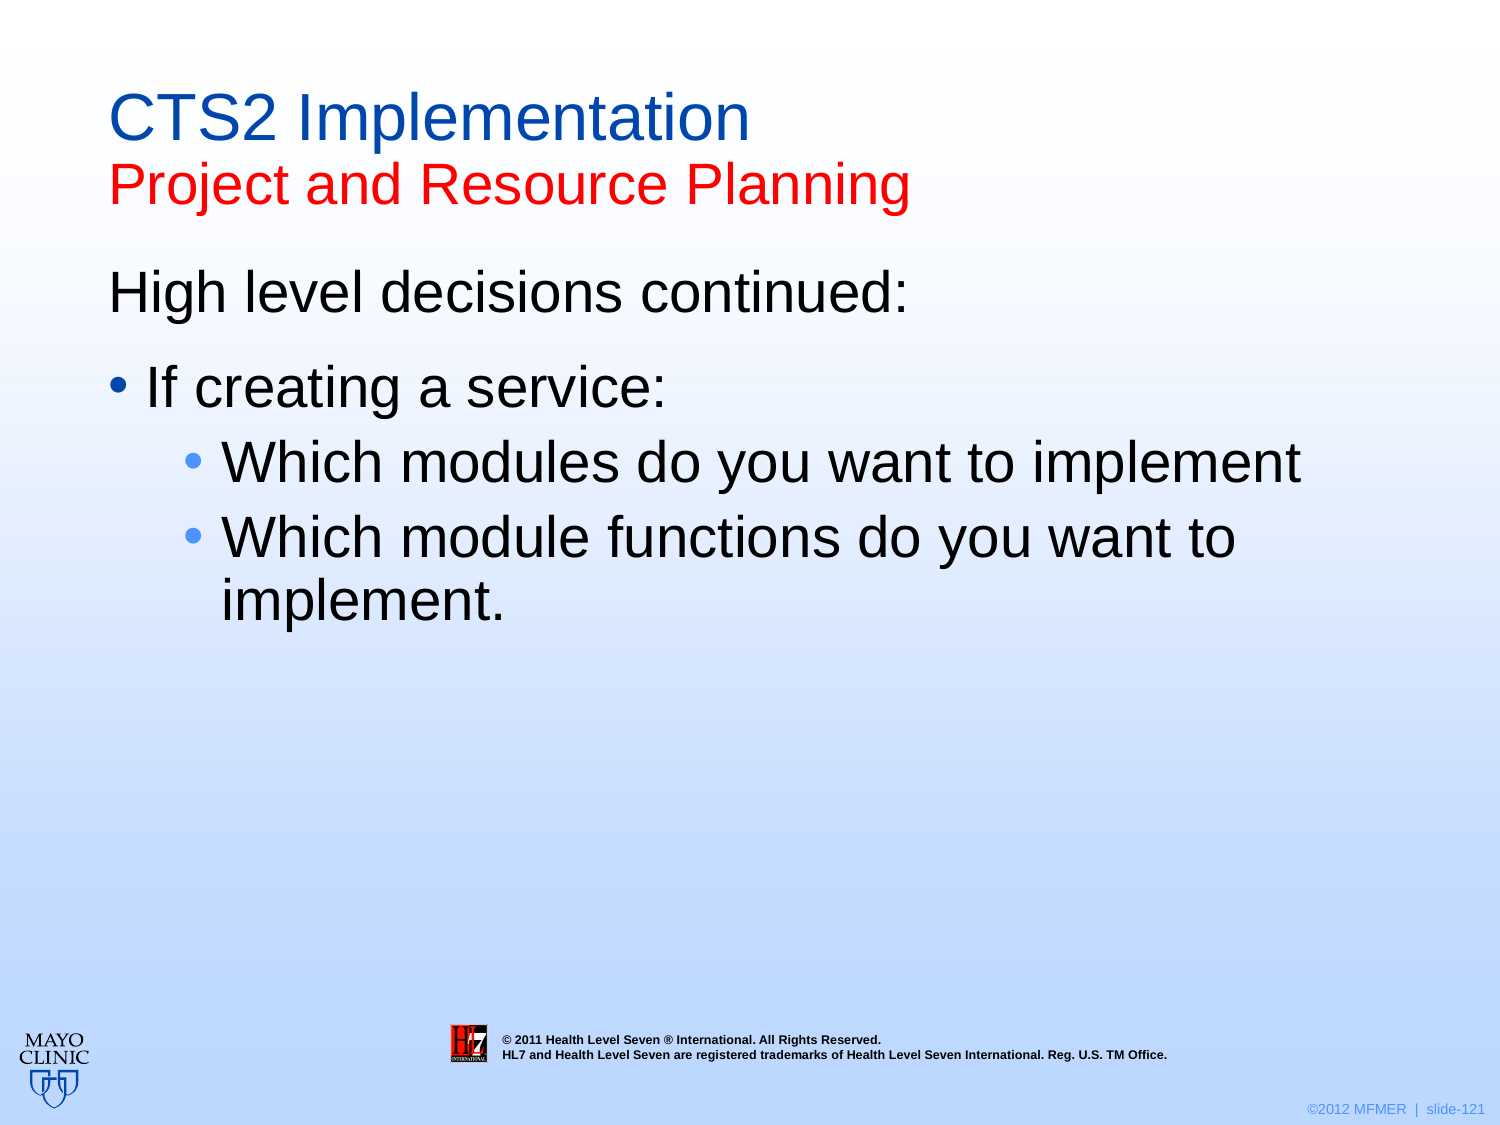

# CTS2 Implementation Project and Resource Planning
High level decisions continued:
If creating a service:
Which modules do you want to implement
Which module functions do you want to implement.